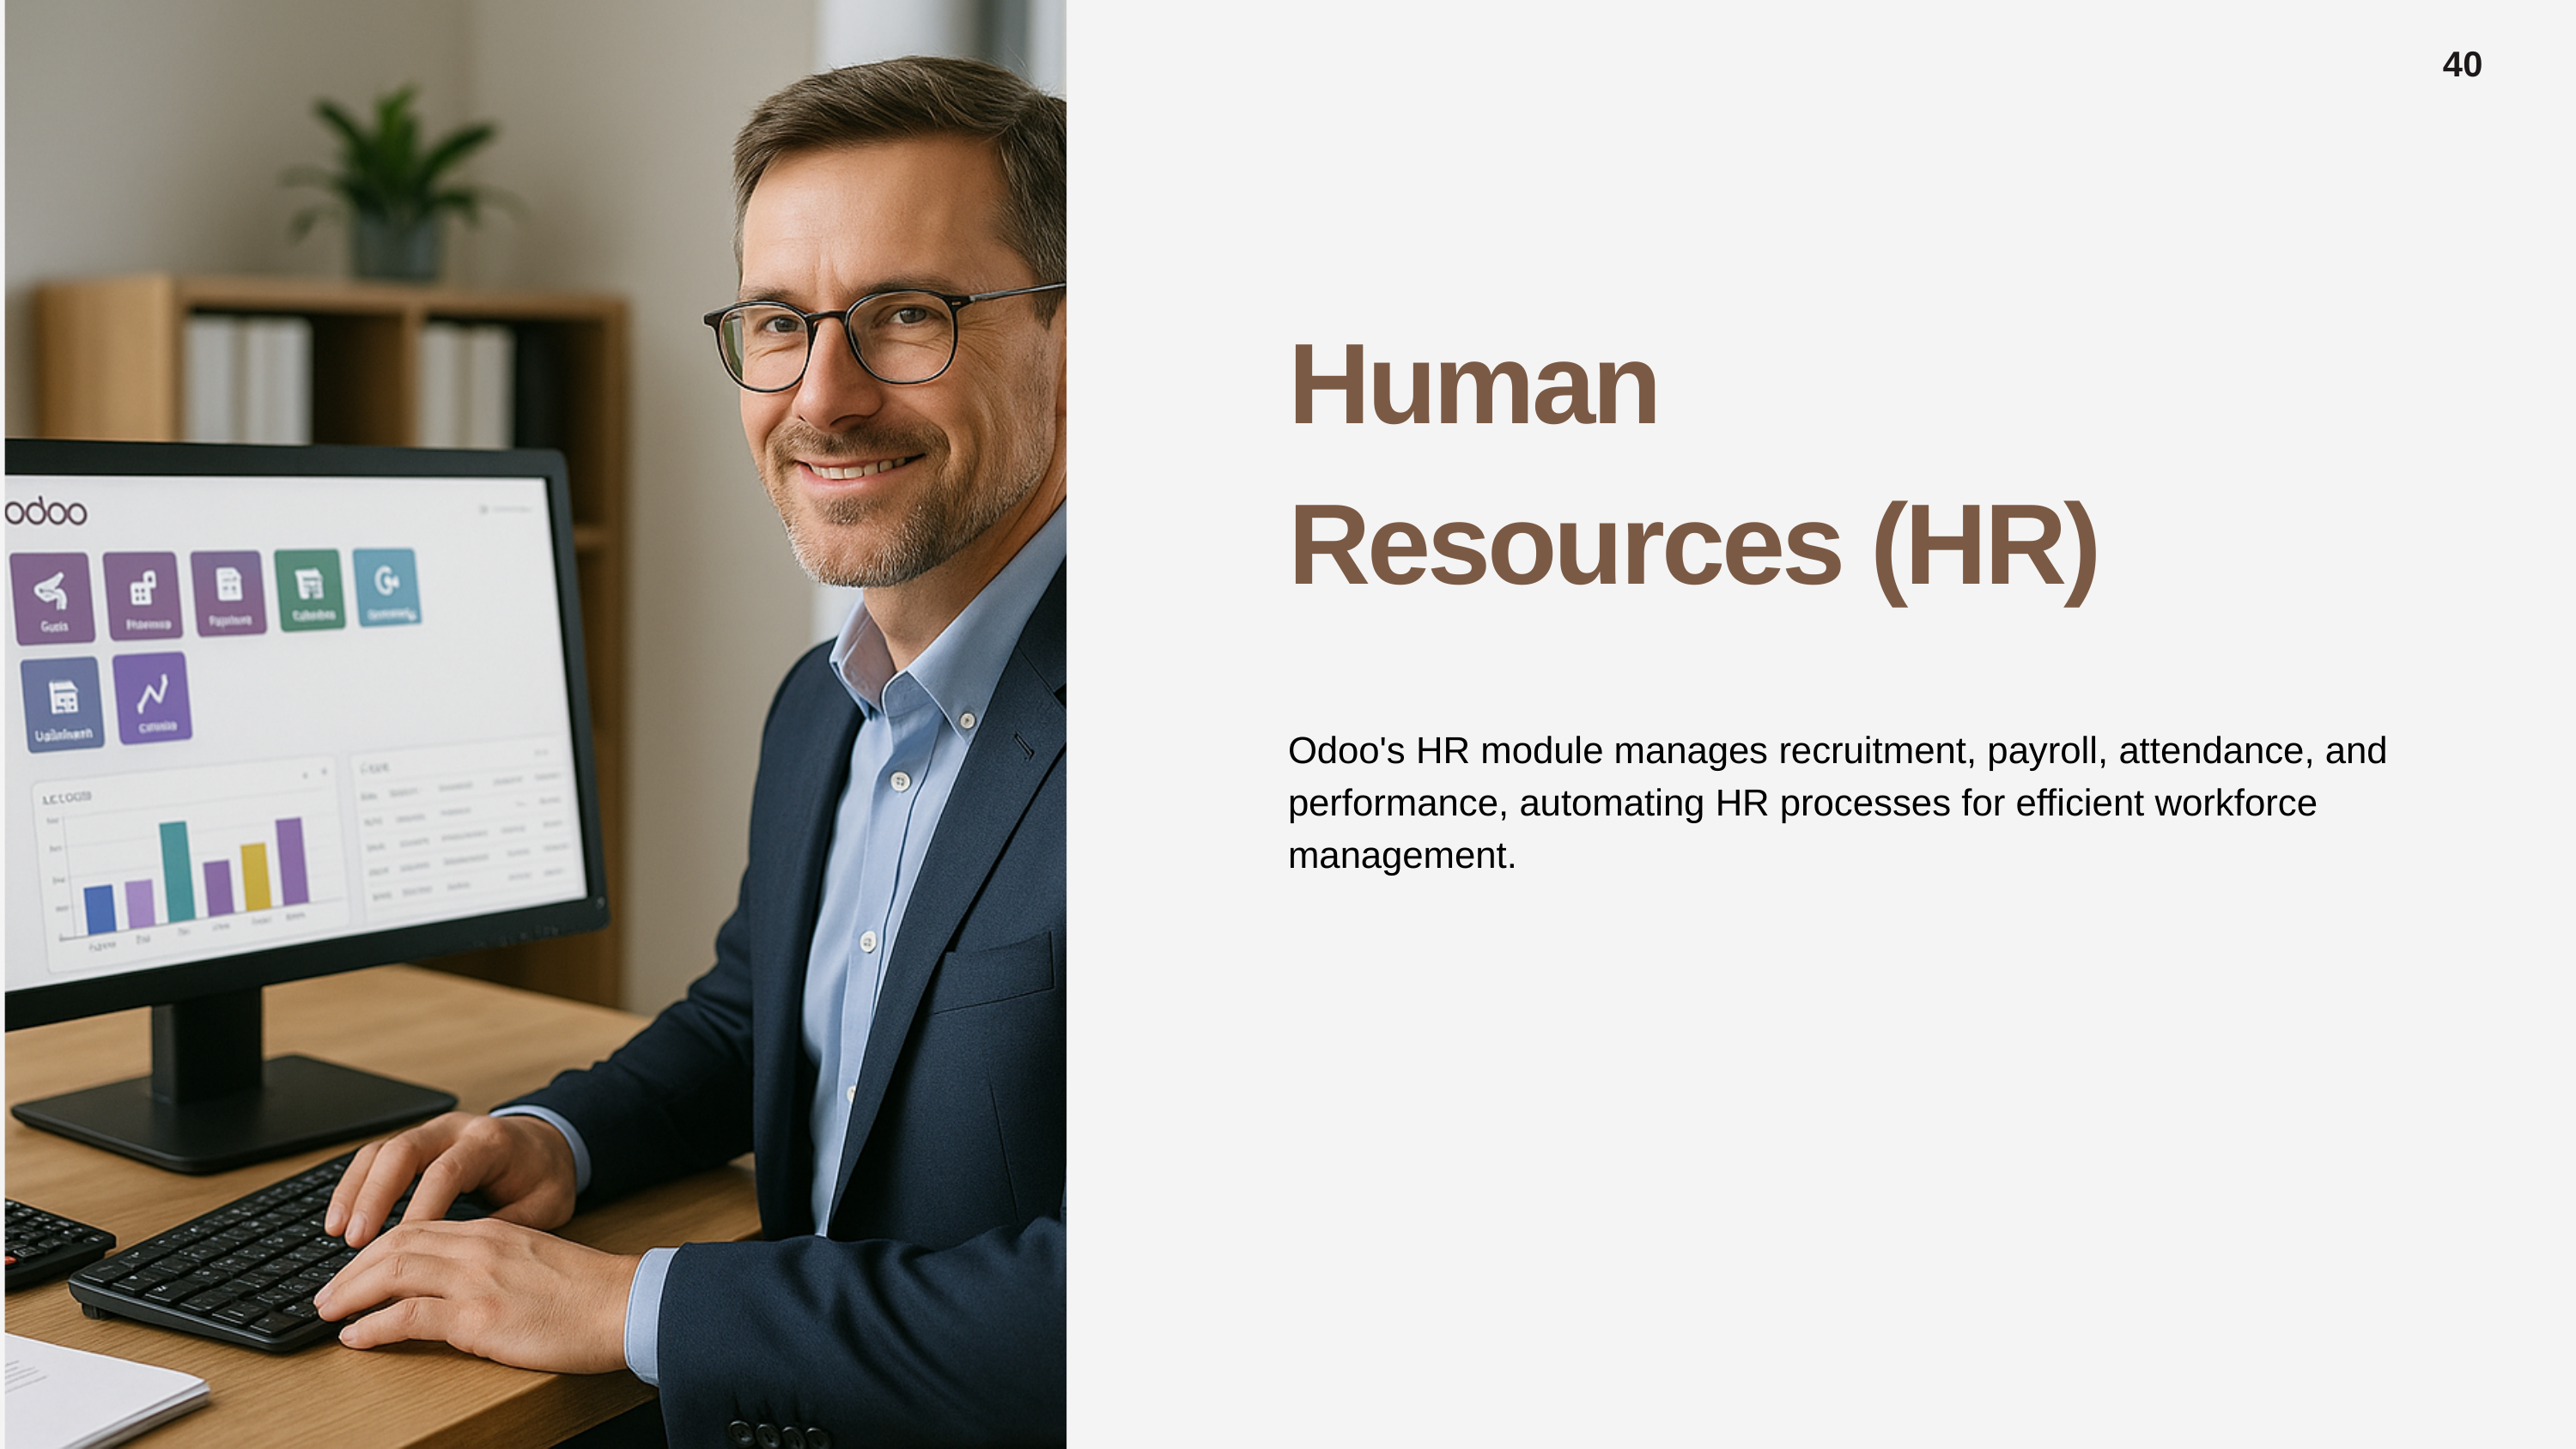

40

Human Resources (HR)

Odoo's HR module manages recruitment, payroll, attendance, and performance, automating HR processes for efficient workforce management.